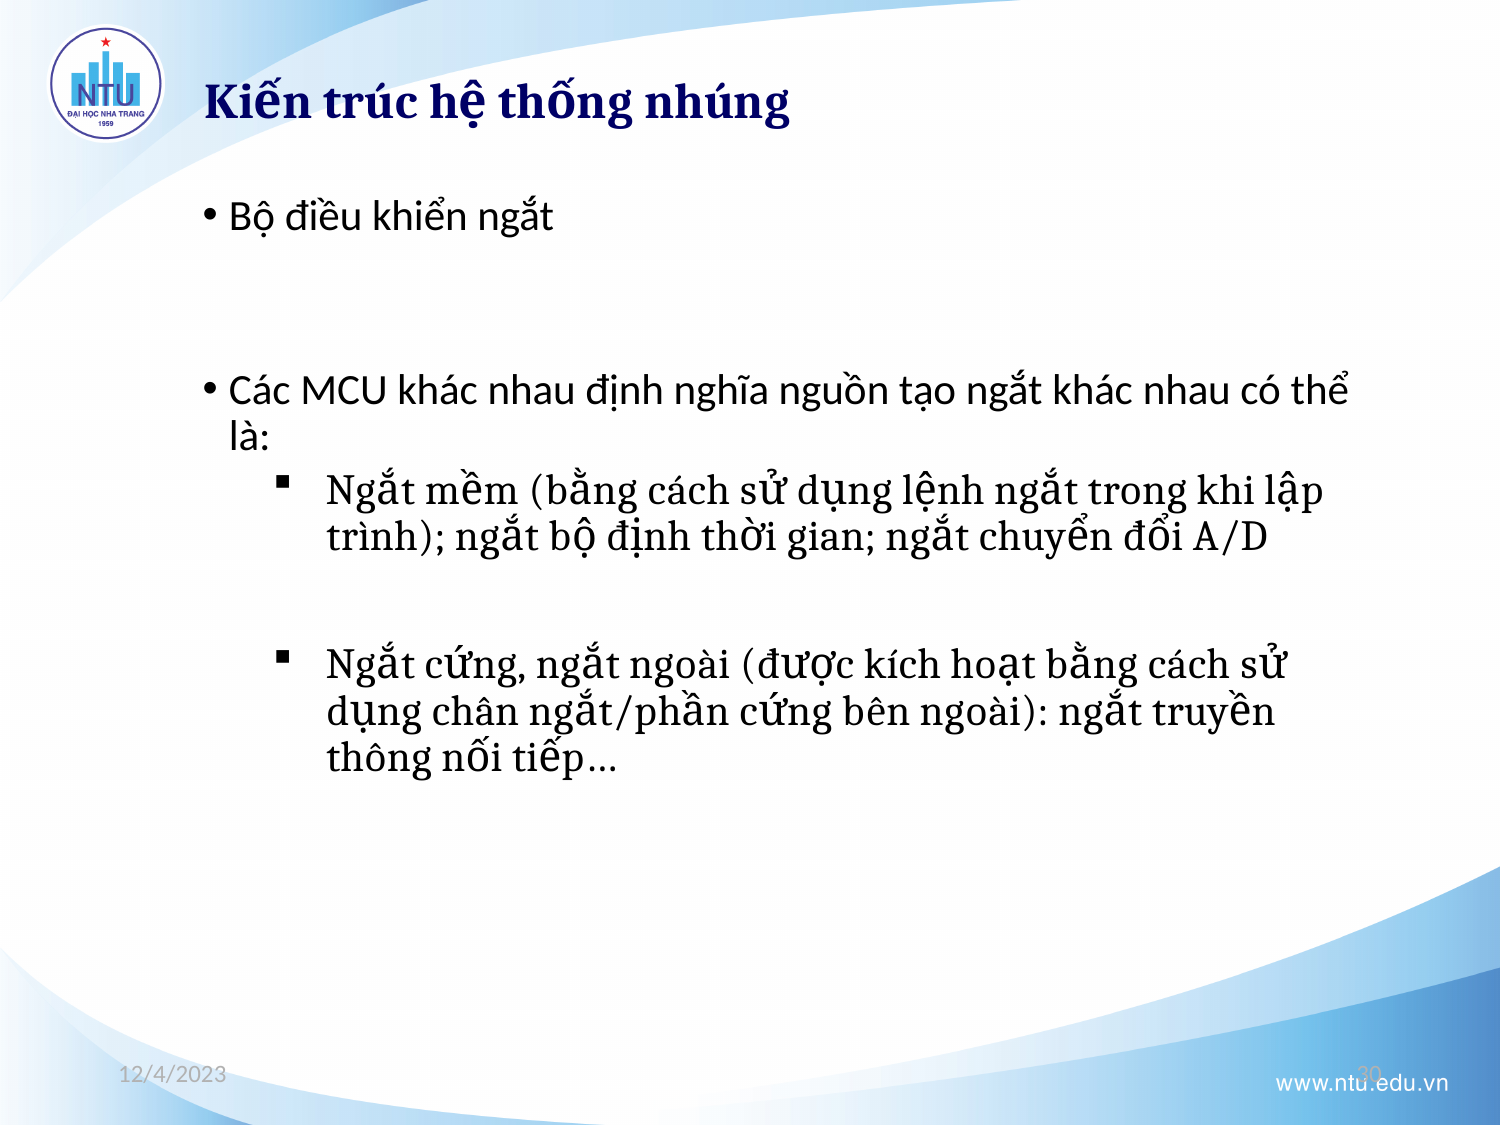

Kiến trúc hệ thống nhúng
Bộ điều khiển ngắt

Các MCU khác nhau định nghĩa nguồn tạo ngắt khác nhau có thể là:
Ngắt mềm (bằng cách sử dụng lệnh ngắt trong khi lập trình); ngắt bộ định thời gian; ngắt chuyển đổi A/D

Ngắt cứng, ngắt ngoài (được kích hoạt bằng cách sử dụng chân ngắt/phần cứng bên ngoài): ngắt truyền thông nối tiếp…
12/4/2023
30